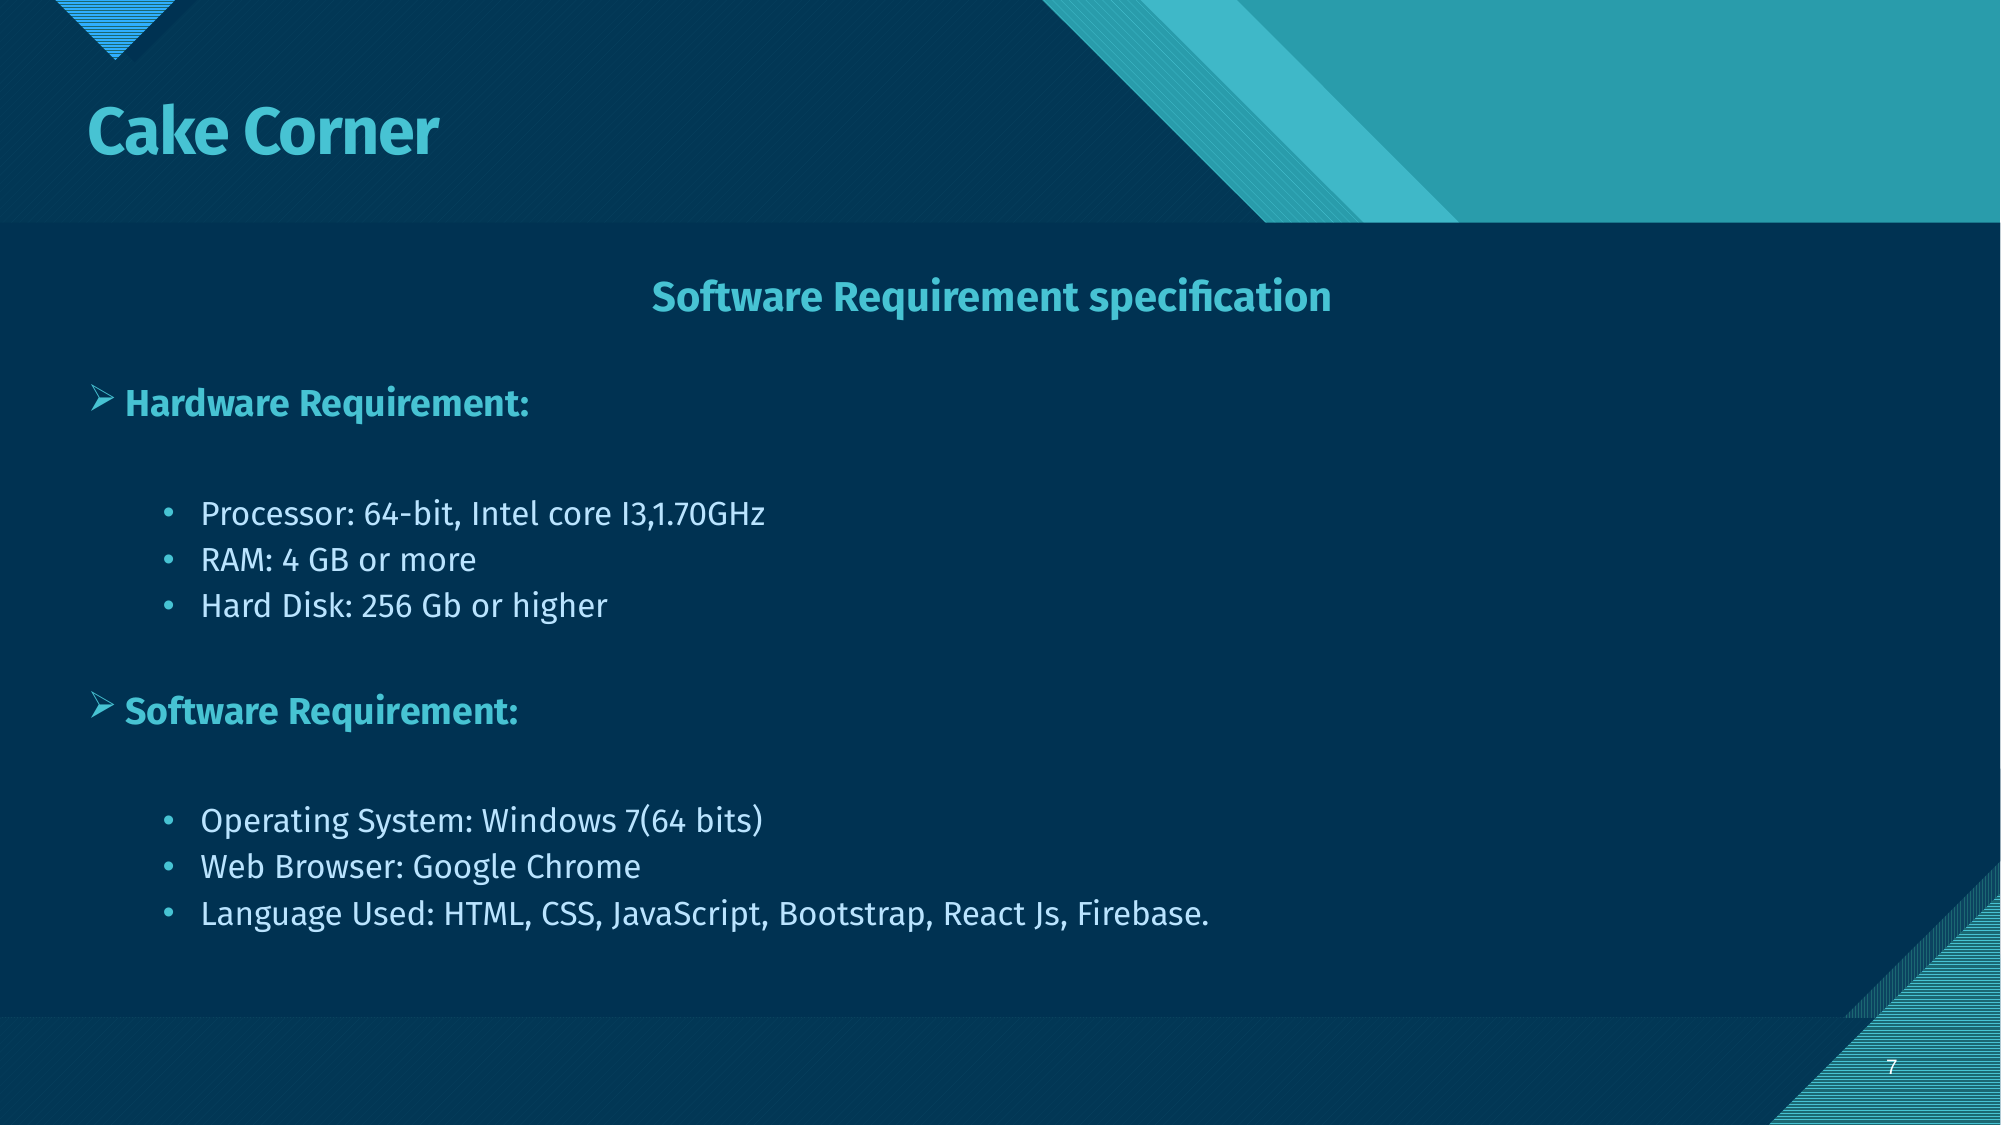

# Cake Corner
Software Requirement specification
Hardware Requirement:

Processor: 64-bit, Intel core I3,1.70GHz
RAM: 4 GB or more
Hard Disk: 256 Gb or higher

Software Requirement:

Operating System: Windows 7(64 bits)
Web Browser: Google Chrome
Language Used: HTML, CSS, JavaScript, Bootstrap, React Js, Firebase.
7